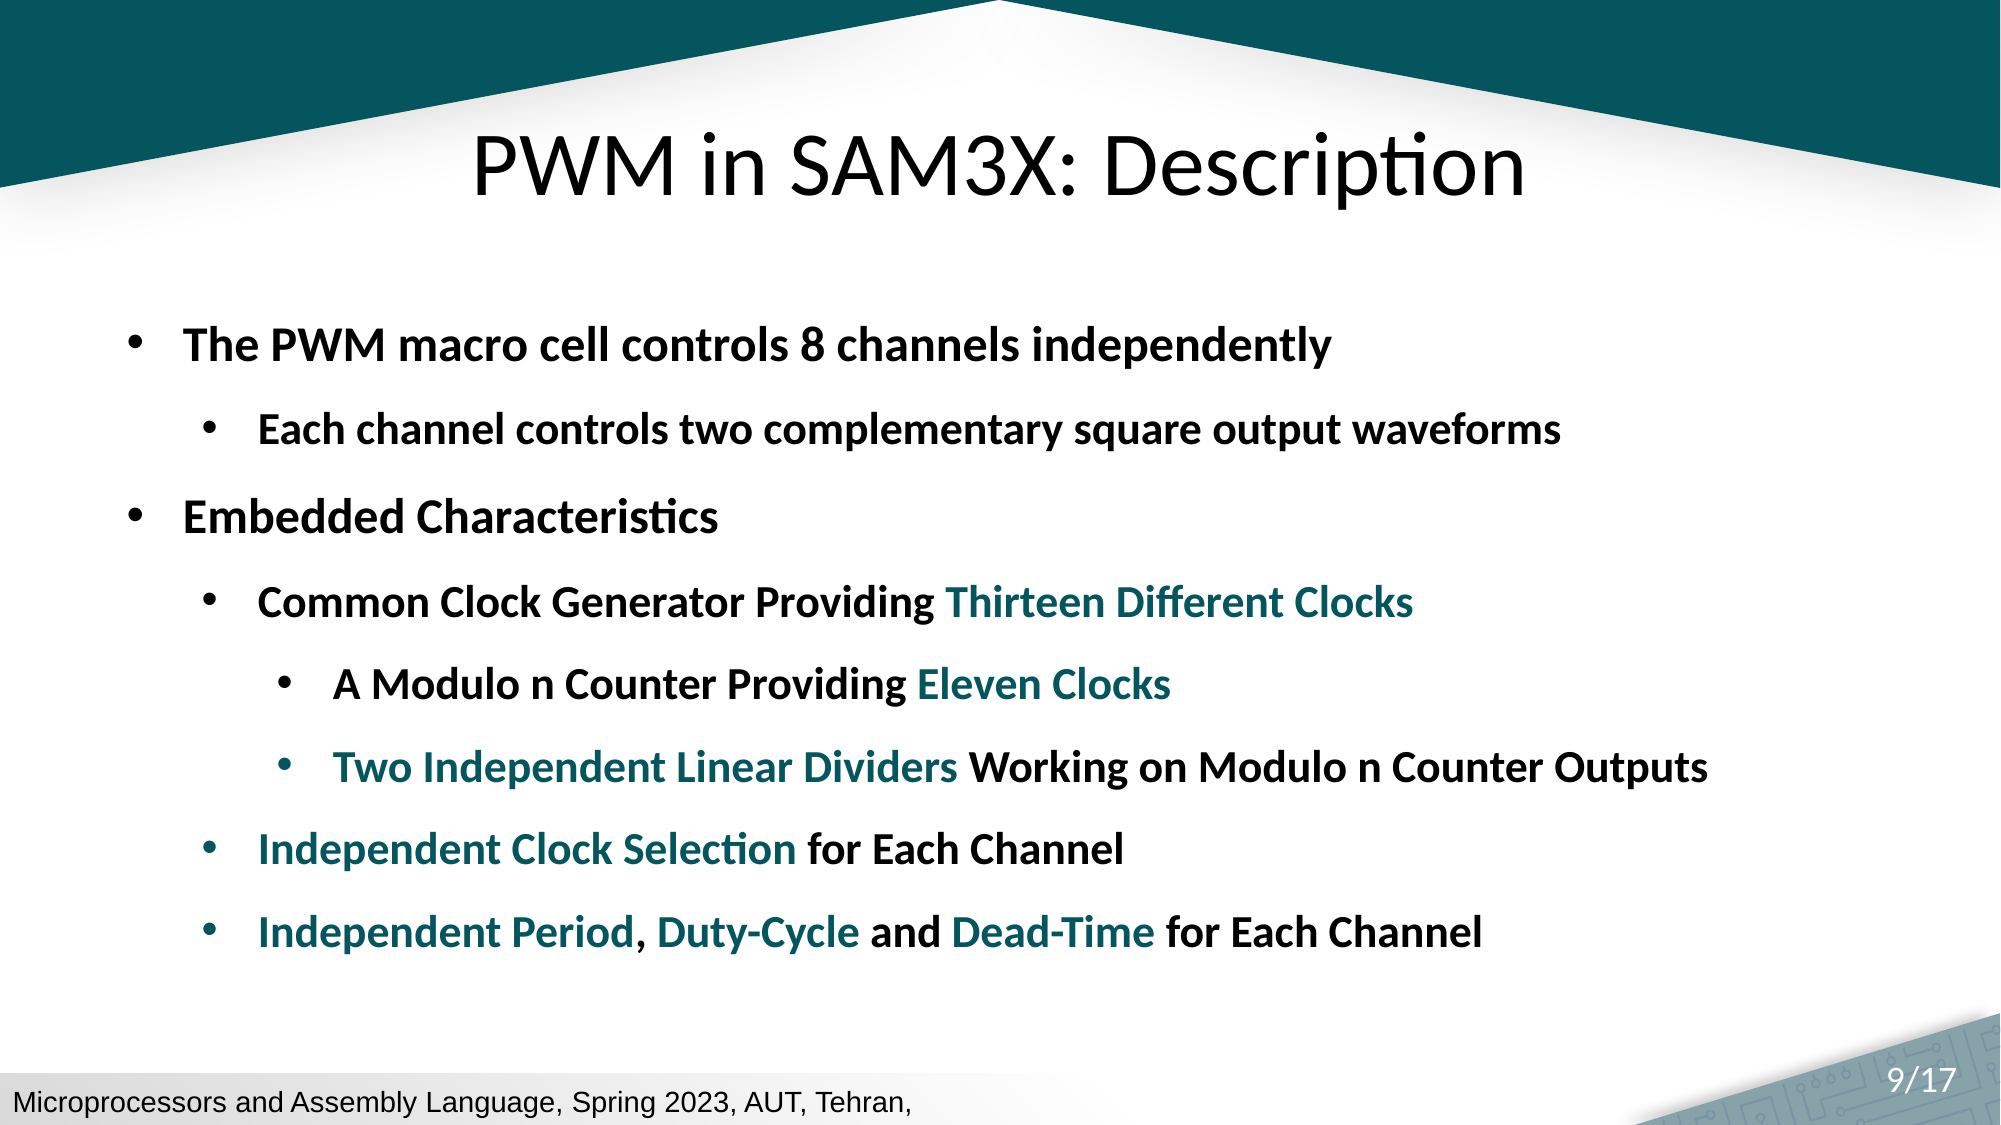

# PWM in SAM3X: Description
The PWM macro cell controls 8 channels independently
Each channel controls two complementary square output waveforms
Embedded Characteristics
Common Clock Generator Providing Thirteen Different Clocks
A Modulo n Counter Providing Eleven Clocks
Two Independent Linear Dividers Working on Modulo n Counter Outputs
Independent Clock Selection for Each Channel
Independent Period, Duty-Cycle and Dead-Time for Each Channel

9/17